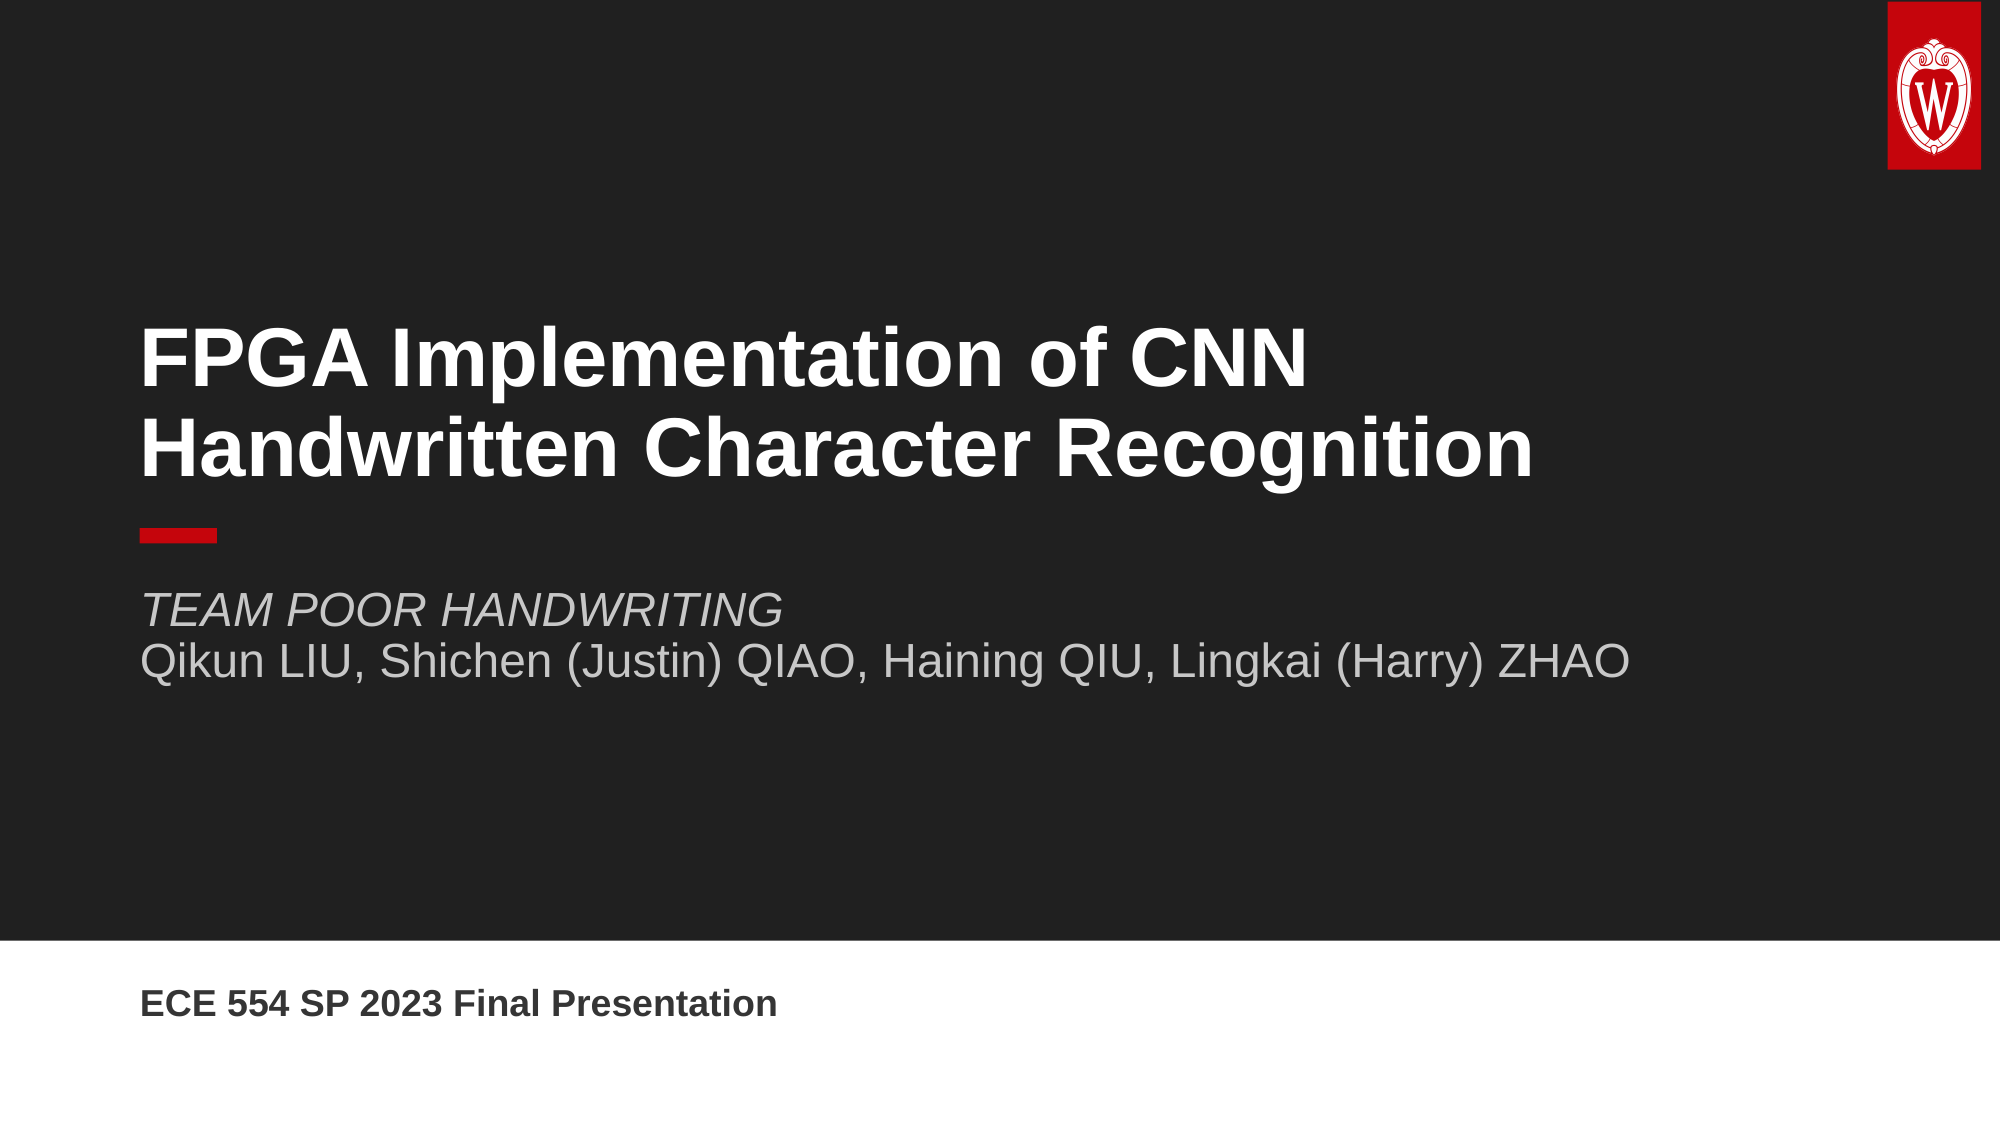

FPGA Implementation of CNN Handwritten Character Recognition
TEAM POOR HANDWRITING
Qikun LIU, Shichen (Justin) QIAO, Haining QIU, Lingkai (Harry) ZHAO
ECE 554 SP 2023 Final Presentation